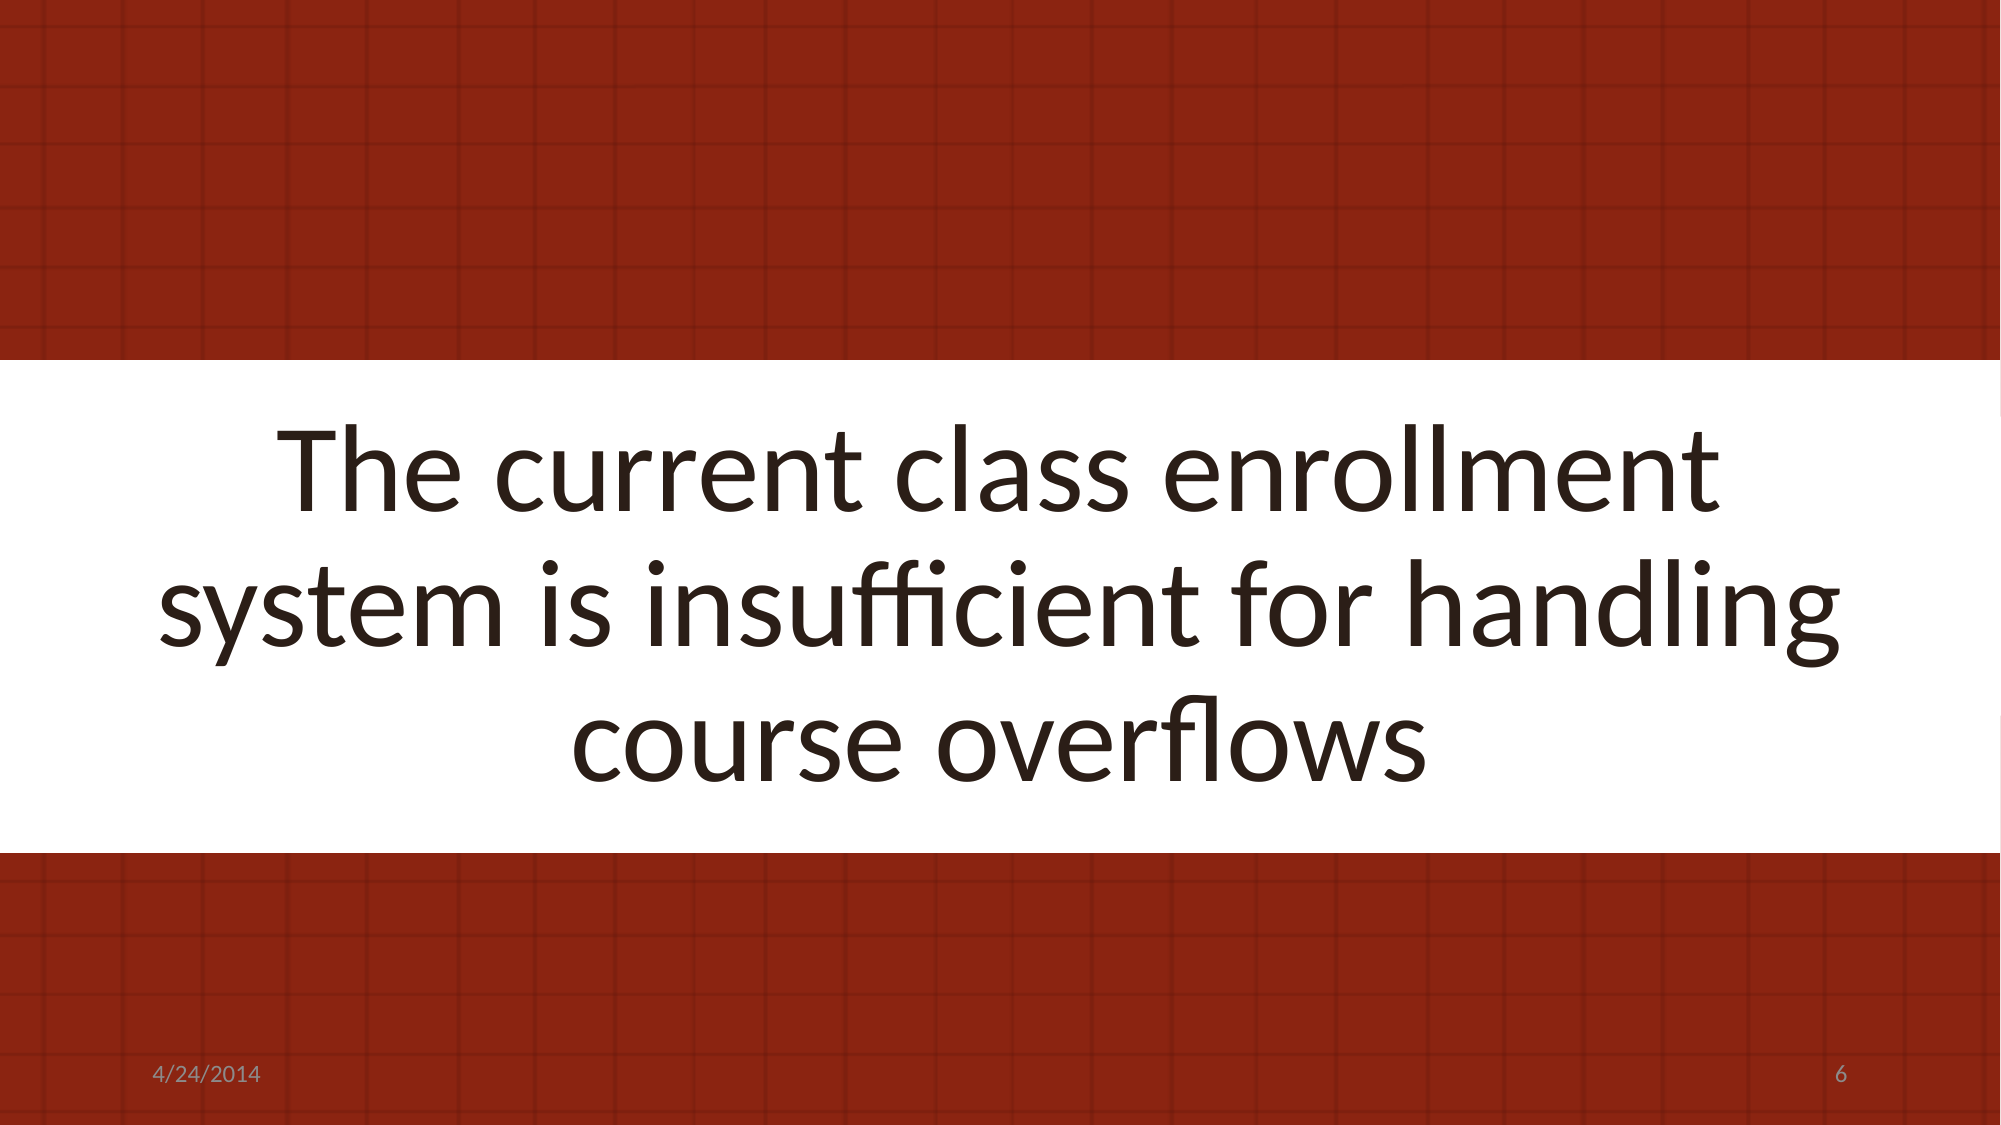

The current class enrollment system is insufficient for handling course overflows

4/24/2014
6